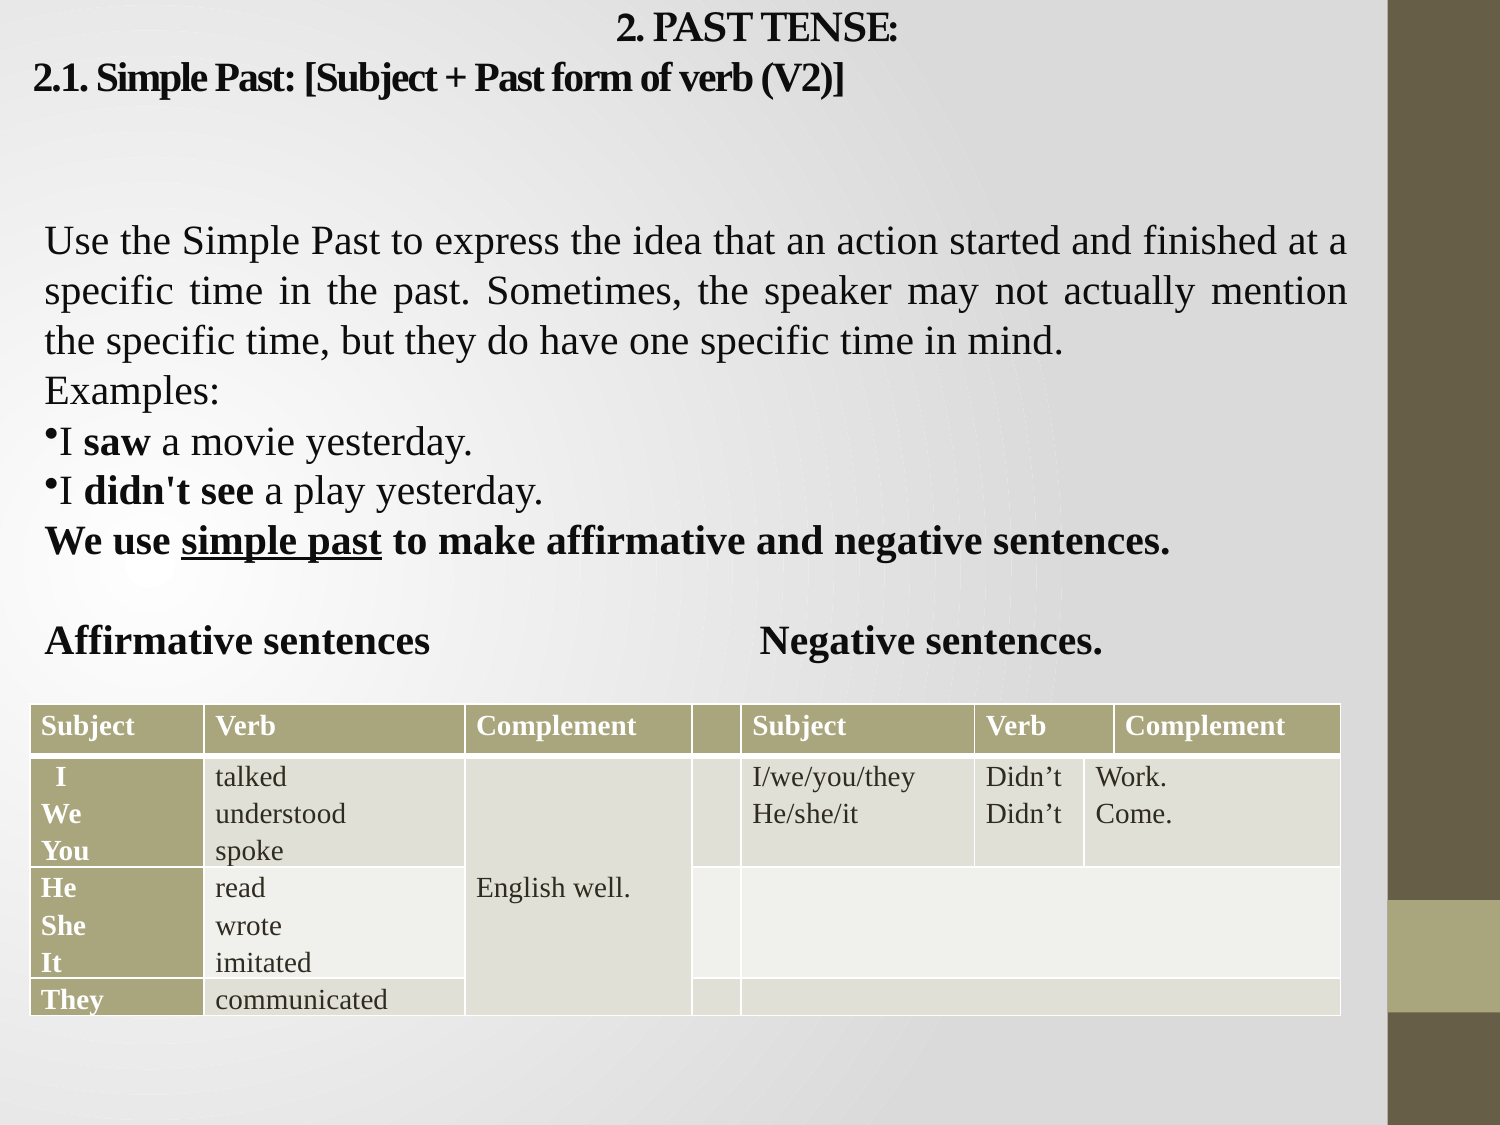

# 2. PAST TENSE: 2.1. Simple Past: [Subject + Past form of verb (V2)]
Use the Simple Past to express the idea that an action started and finished at a specific time in the past. Sometimes, the speaker may not actually mention the specific time, but they do have one specific time in mind.
Examples:
I saw a movie yesterday.
I didn't see a play yesterday.
We use simple past to make affirmative and negative sentences.

Affirmative sentences		           Negative sentences.
| Subject | Verb | Complement |  | Subject | Verb |  | Complement |
| --- | --- | --- | --- | --- | --- | --- | --- |
| I We You | talked understood spoke | English well. |  | I/we/you/they He/she/it | Didn’t Didn’t | Work. Come. |  |
| He She It | read wrote imitated |  |  |  |  |  |  |
| They | communicated |  |  |  |  |  |  |